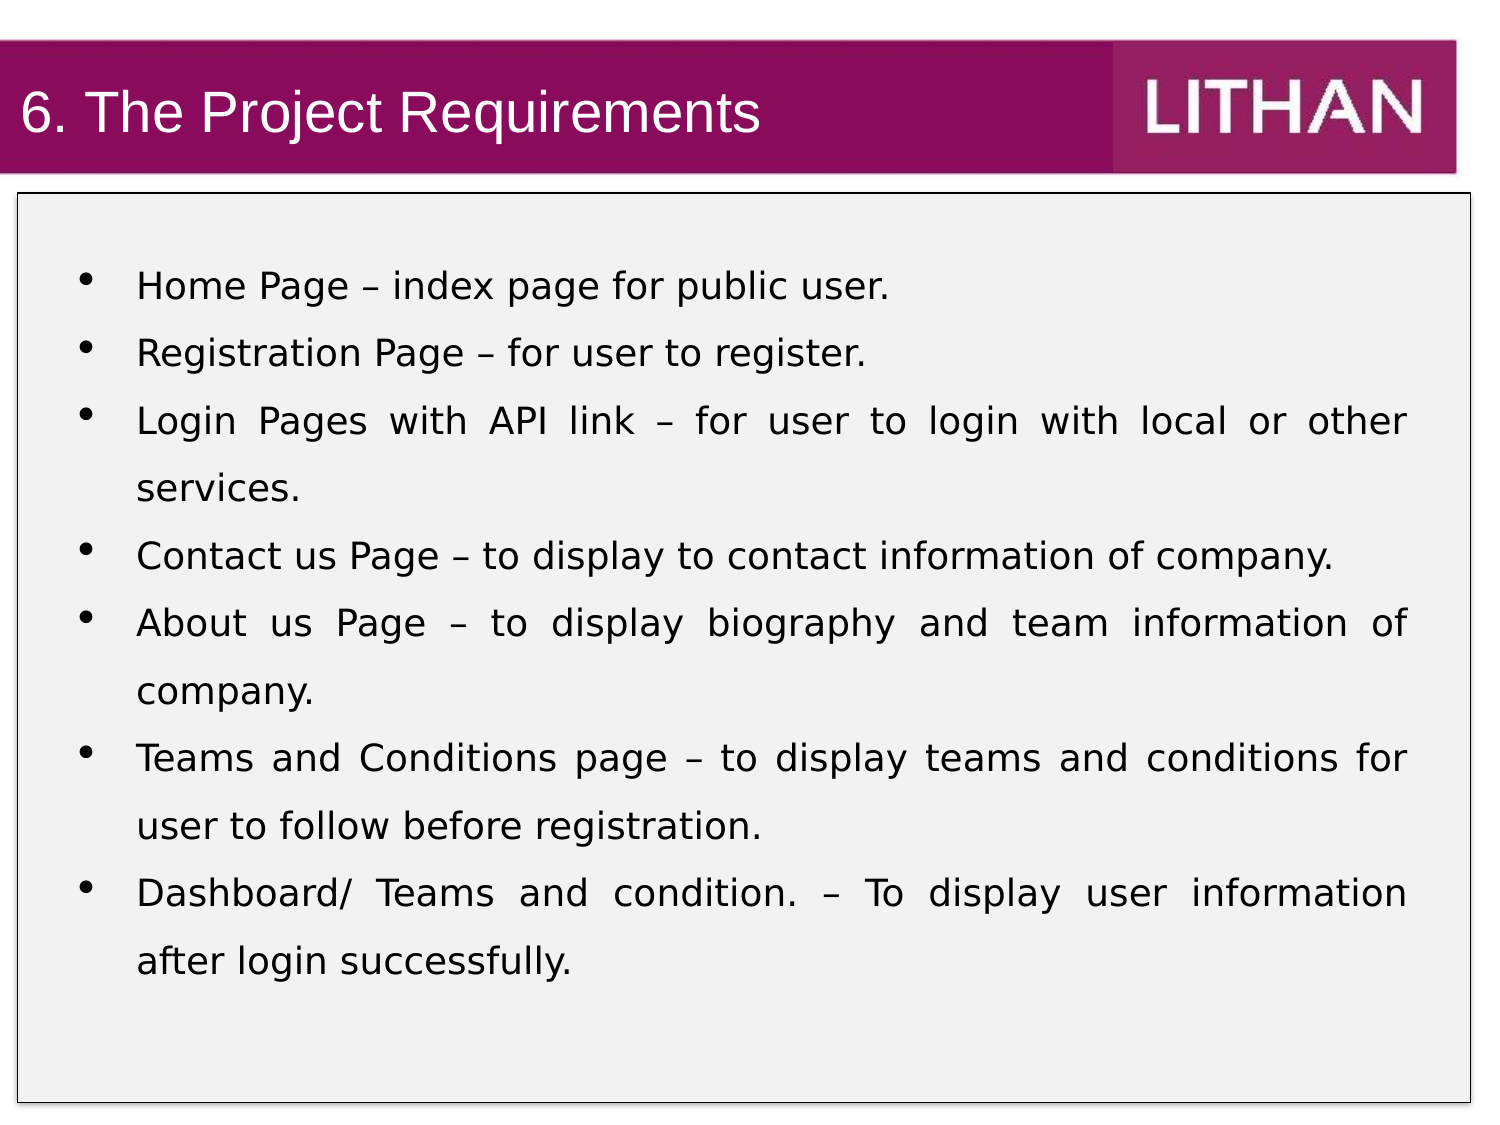

6. The Project Requirements

Home Page – index page for public user.
Registration Page – for user to register.
Login Pages with API link – for user to login with local or other services.
Contact us Page – to display to contact information of company.
About us Page – to display biography and team information of company.
Teams and Conditions page – to display teams and conditions for user to follow before registration.
Dashboard/ Teams and condition. – To display user information after login successfully.